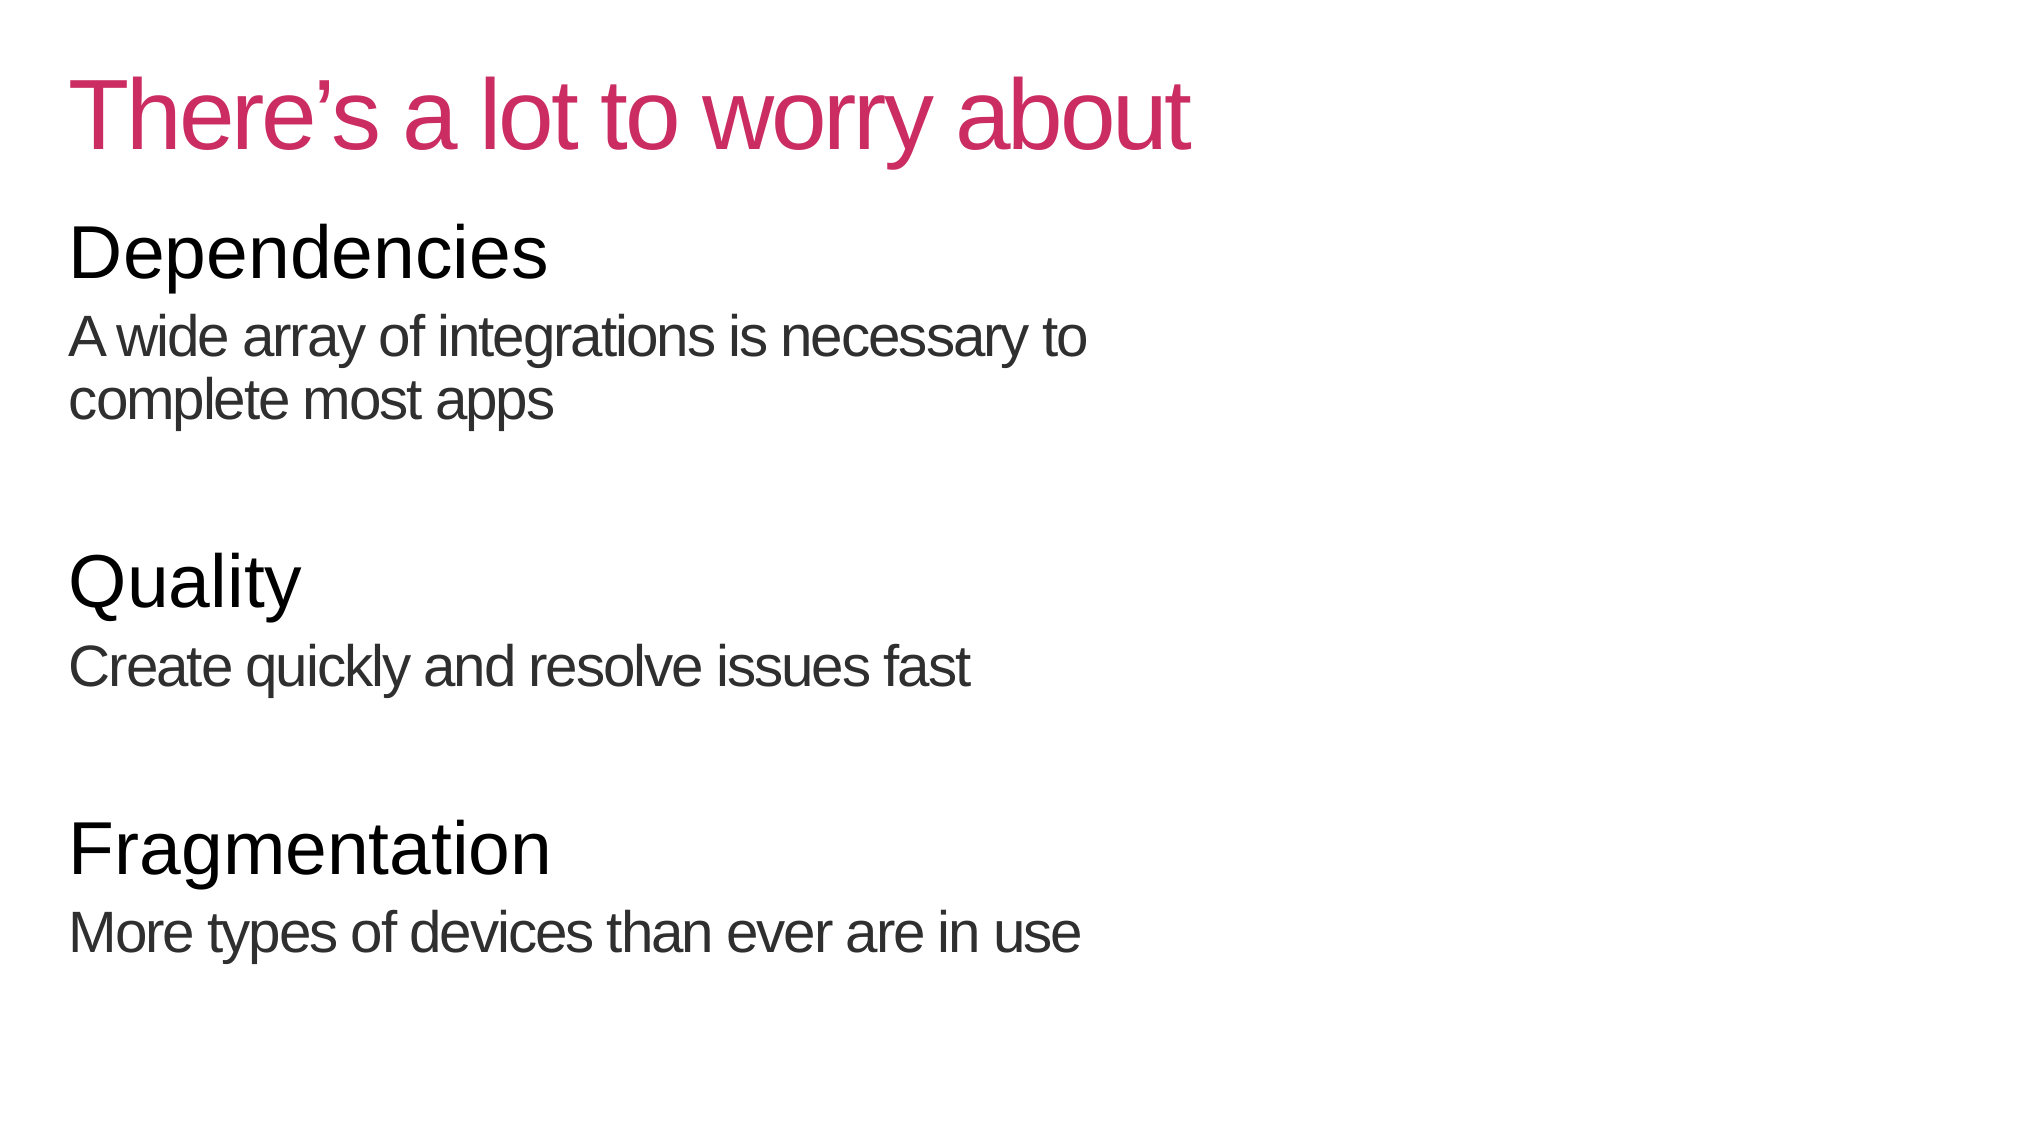

# There’s a lot to worry about
Dependencies
A wide array of integrations is necessary to complete most apps

Quality
Create quickly and resolve issues fast

Fragmentation
More types of devices than ever are in use